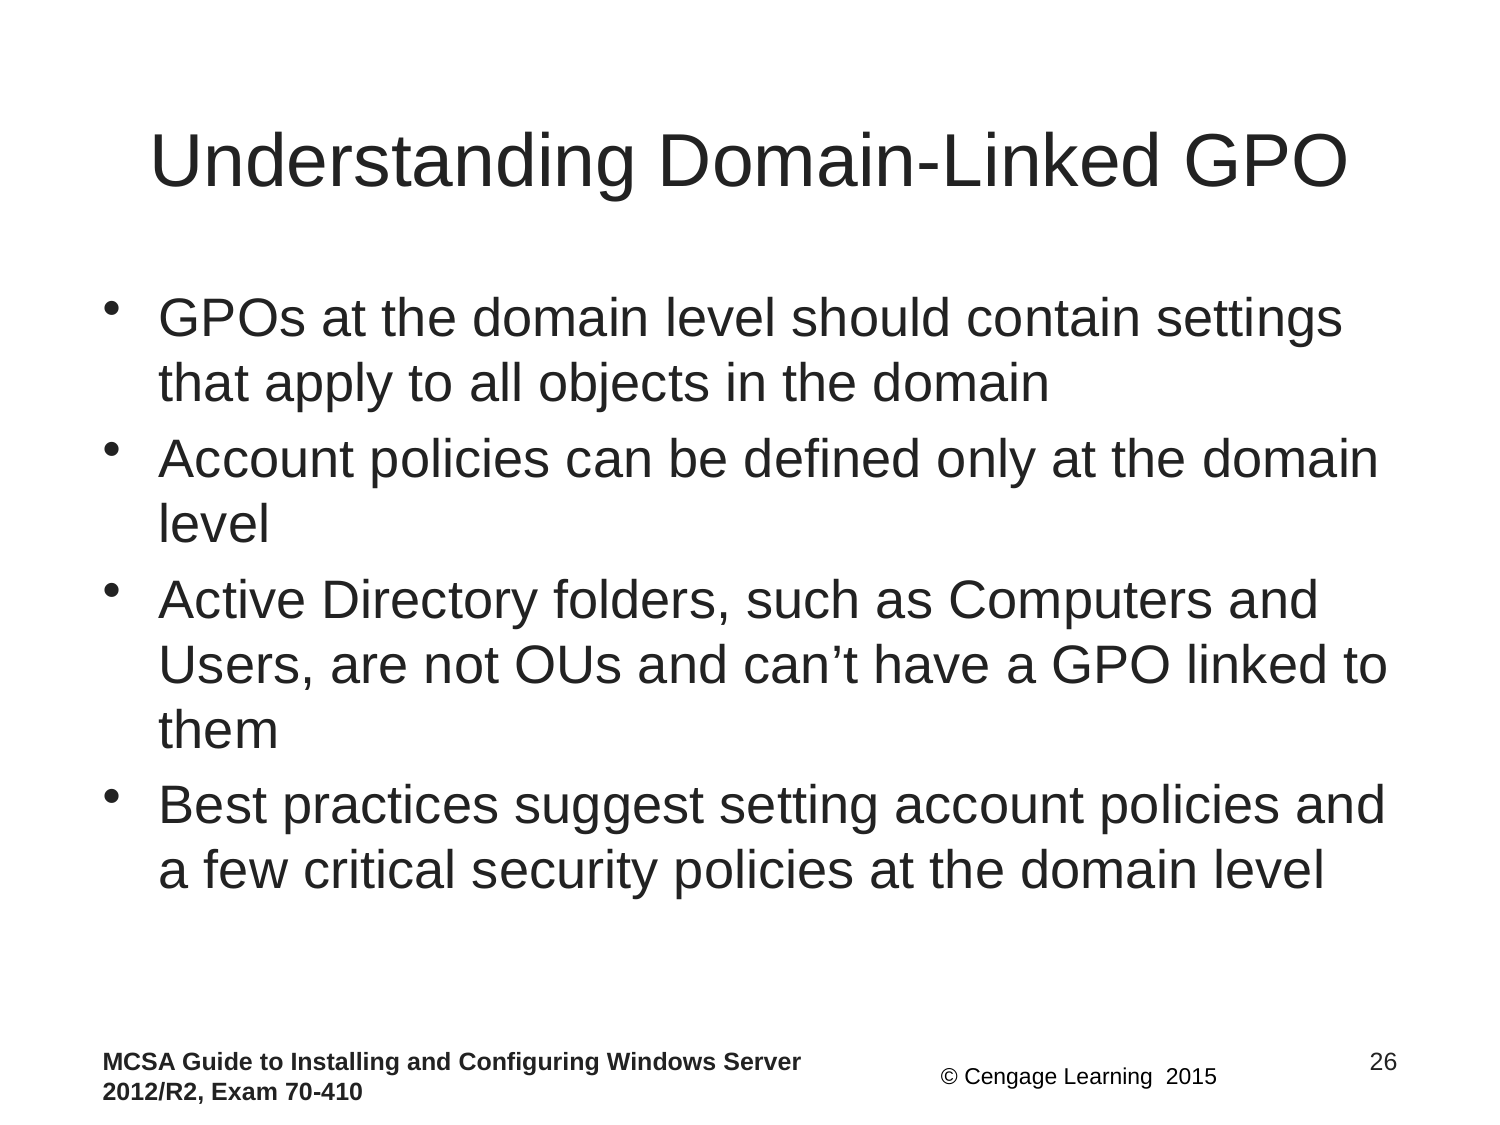

# Understanding Domain-Linked GPO
GPOs at the domain level should contain settings that apply to all objects in the domain
Account policies can be defined only at the domain level
Active Directory folders, such as Computers and Users, are not OUs and can’t have a GPO linked to them
Best practices suggest setting account policies and a few critical security policies at the domain level

MCSA Guide to Installing and Configuring Windows Server 2012/R2, Exam 70-410
26